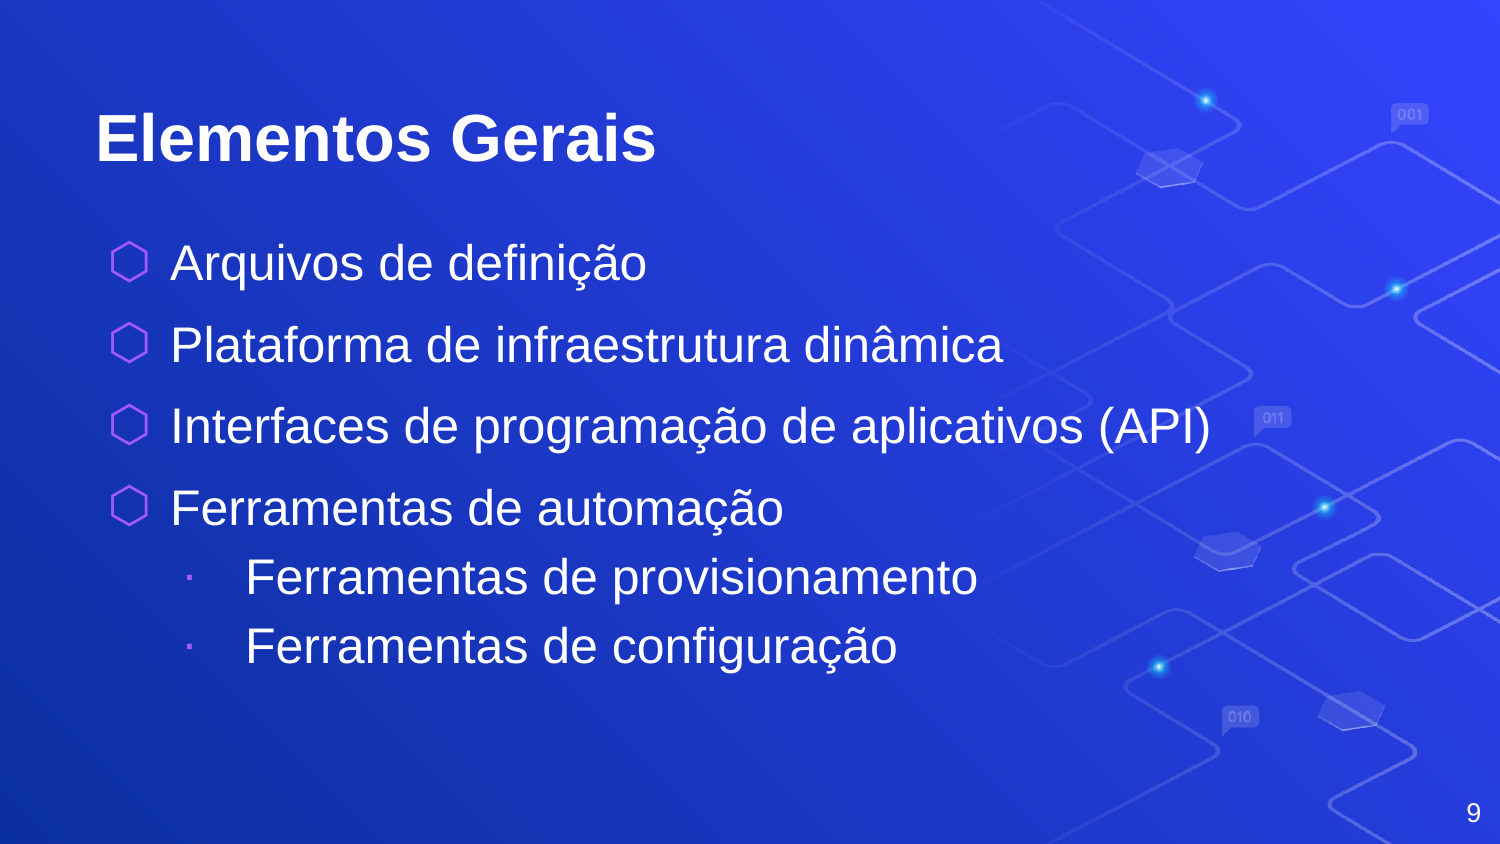

# Elementos Gerais
Arquivos de definição
Plataforma de infraestrutura dinâmica
Interfaces de programação de aplicativos (API)
Ferramentas de automação
Ferramentas de provisionamento
Ferramentas de configuração
9